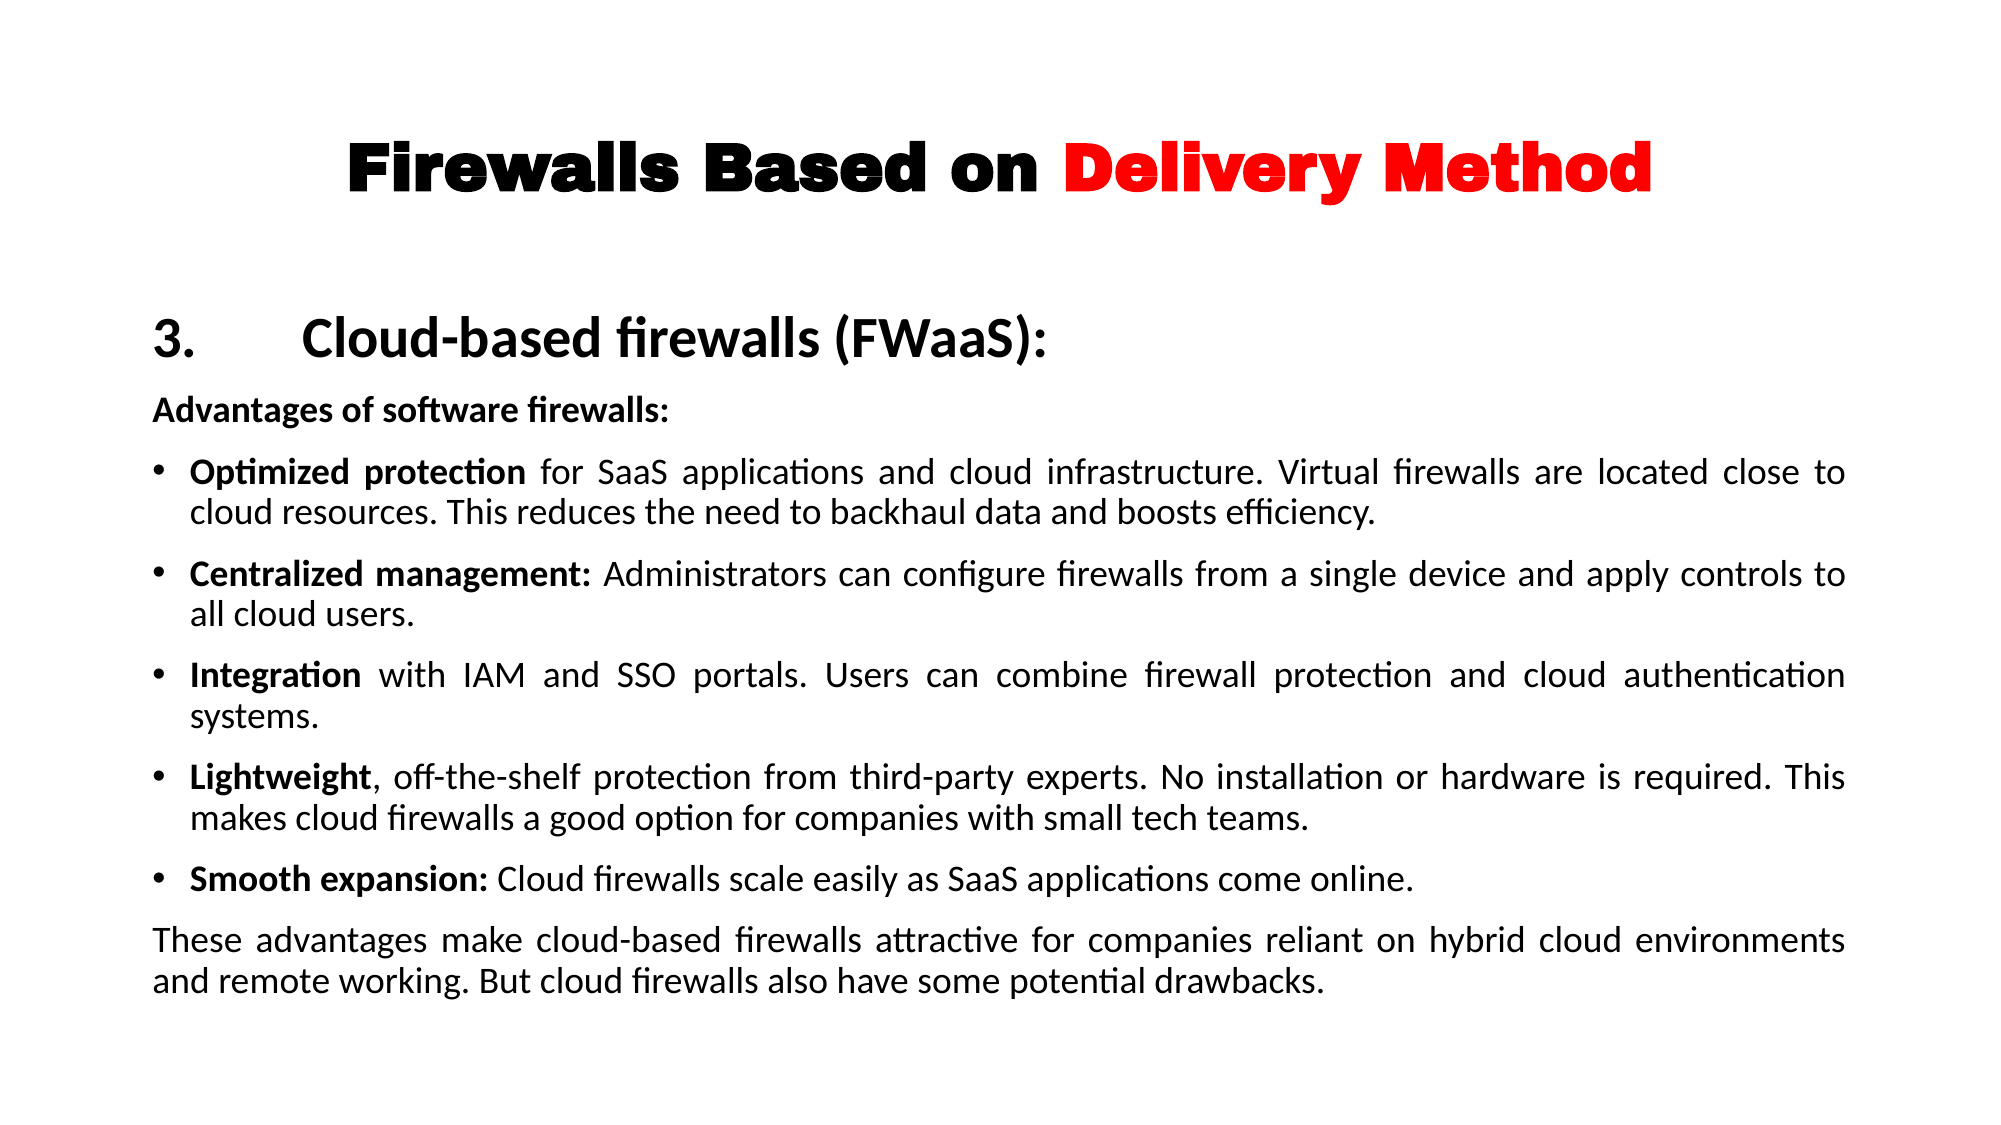

# Firewalls Based on Delivery Method
3.	Cloud-based firewalls (FWaaS):
Advantages of software firewalls:
Optimized protection for SaaS applications and cloud infrastructure. Virtual firewalls are located close to cloud resources. This reduces the need to backhaul data and boosts efficiency.
Centralized management: Administrators can configure firewalls from a single device and apply controls to all cloud users.
Integration with IAM and SSO portals. Users can combine firewall protection and cloud authentication systems.
Lightweight, off-the-shelf protection from third-party experts. No installation or hardware is required. This makes cloud firewalls a good option for companies with small tech teams.
Smooth expansion: Cloud firewalls scale easily as SaaS applications come online.
These advantages make cloud-based firewalls attractive for companies reliant on hybrid cloud environments and remote working. But cloud firewalls also have some potential drawbacks.